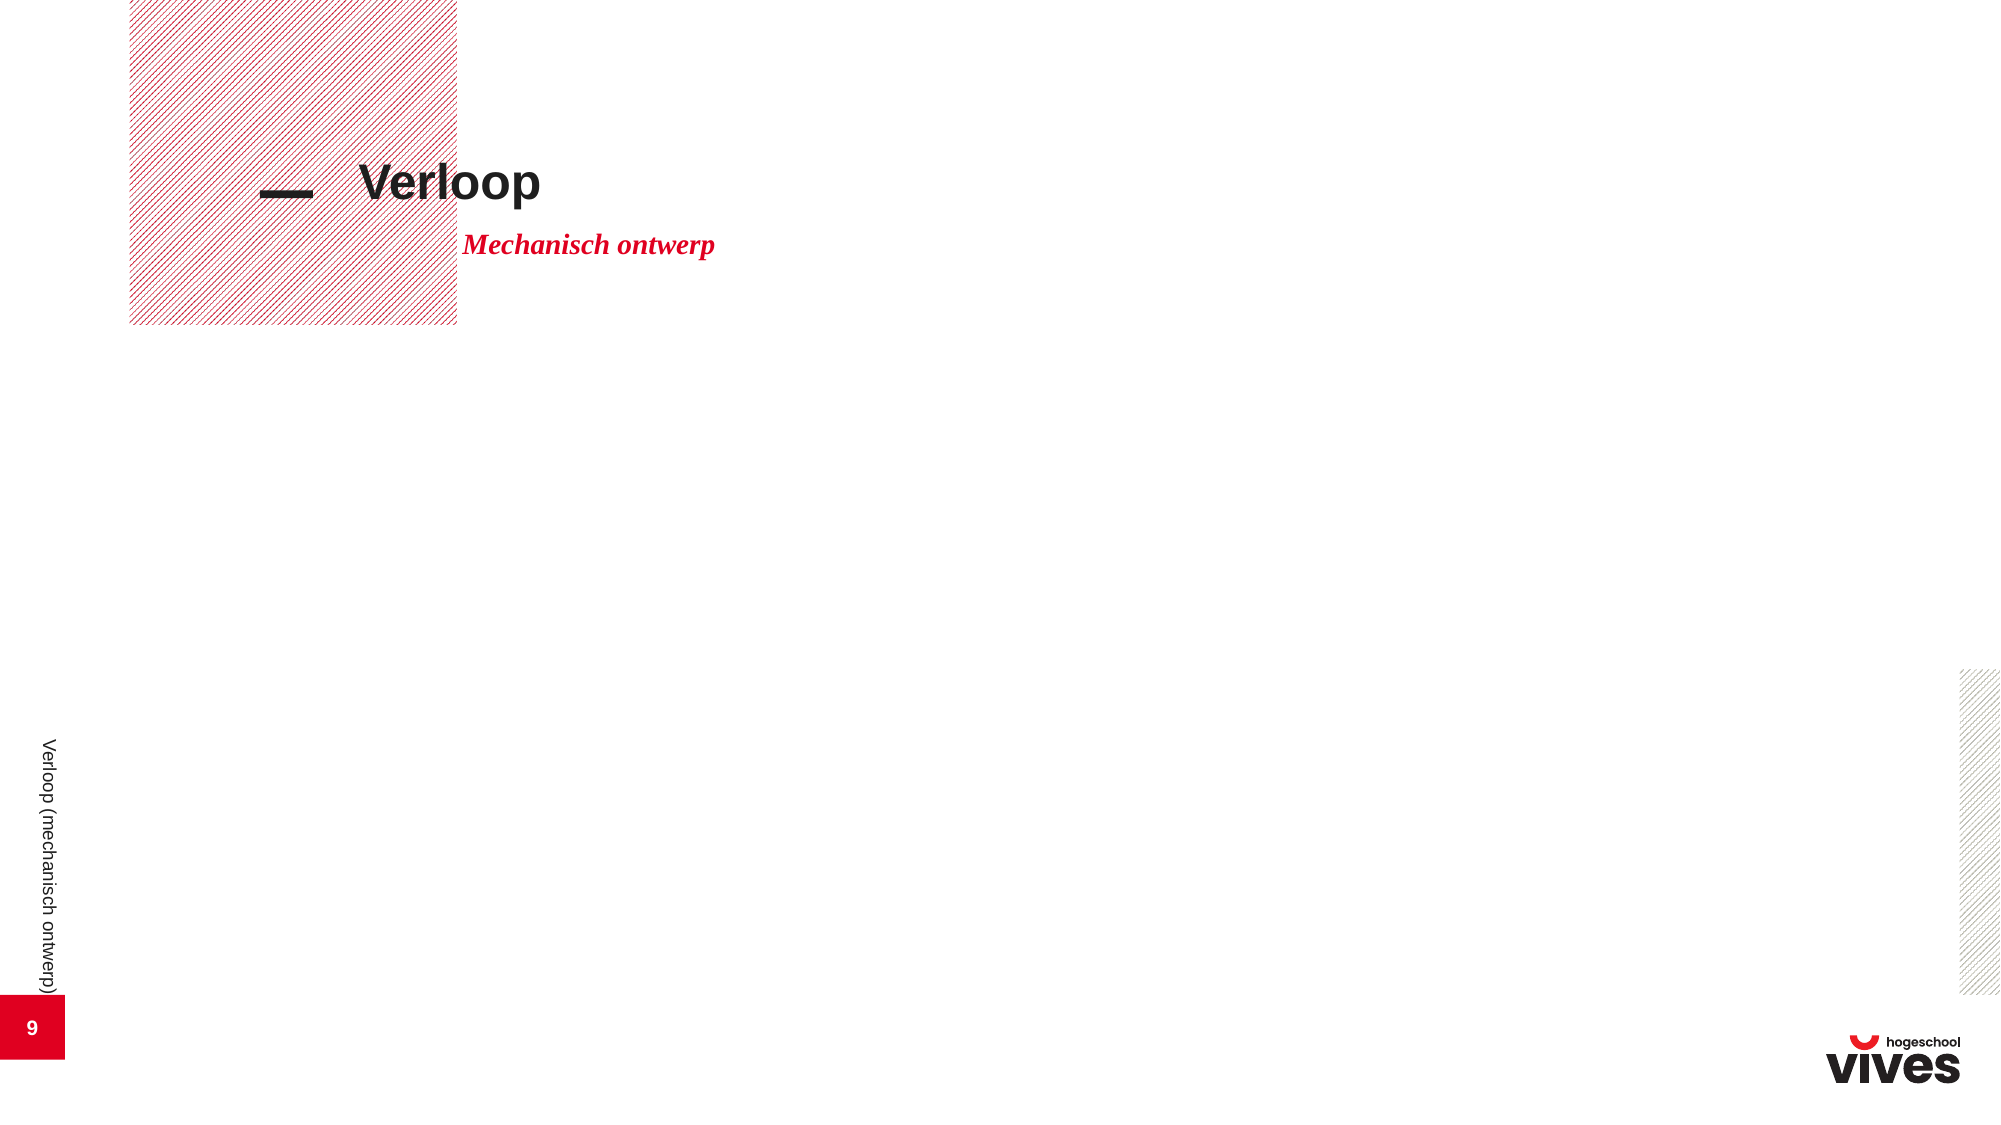

# Verloop
Mechanisch ontwerp

Verloop (mechanisch ontwerp)